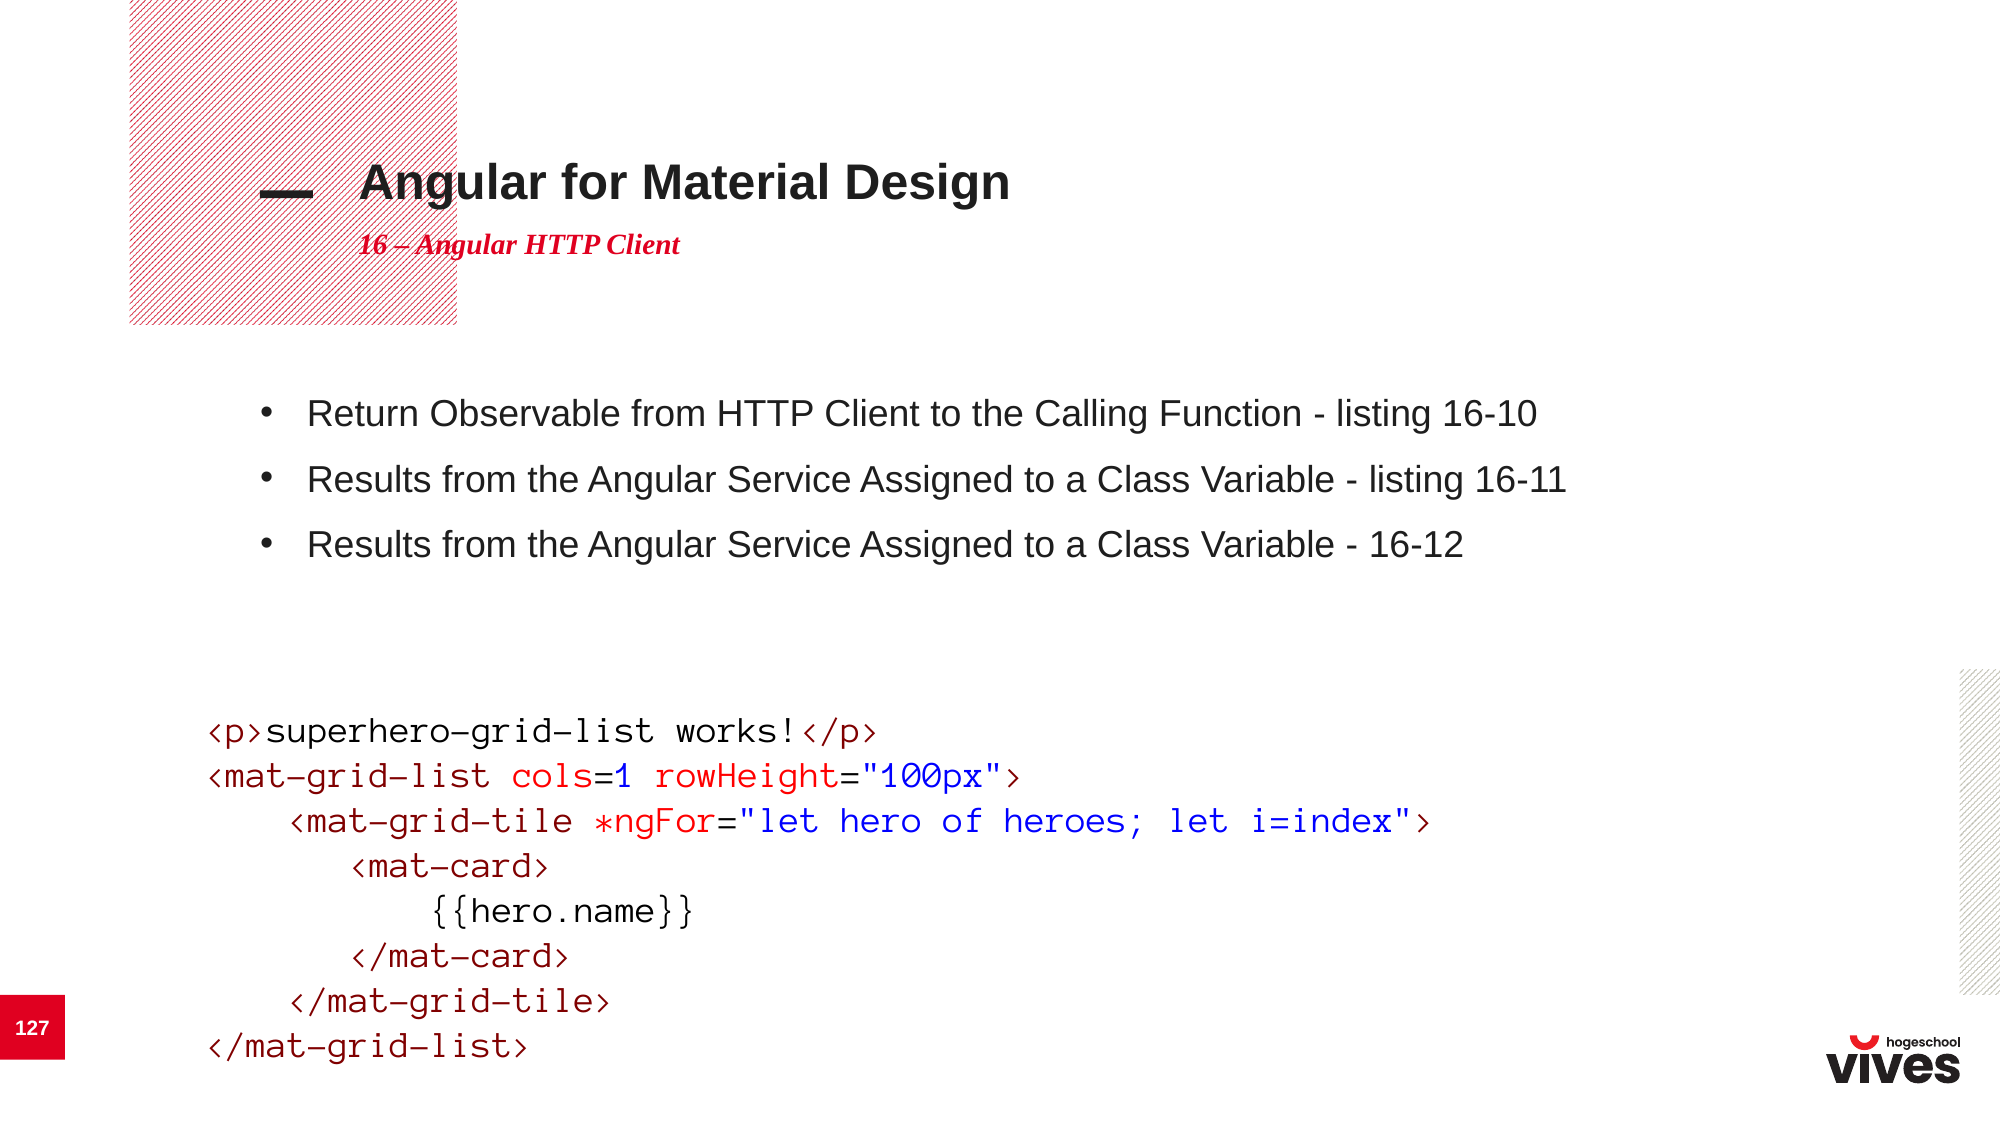

# Angular for Material Design
16 – Angular HTTP Client

Return Observable from HTTP Client to the Calling Function - listing 16-10
Results from the Angular Service Assigned to a Class Variable - listing 16-11
Results from the Angular Service Assigned to a Class Variable - 16-12

<p>superhero-grid-list works!</p>
<mat-grid-list cols=1 rowHeight="100px">
    <mat-grid-tile *ngFor="let hero of heroes; let i=index">
       <mat-card>
           {{hero.name}}
       </mat-card>
    </mat-grid-tile>
</mat-grid-list>